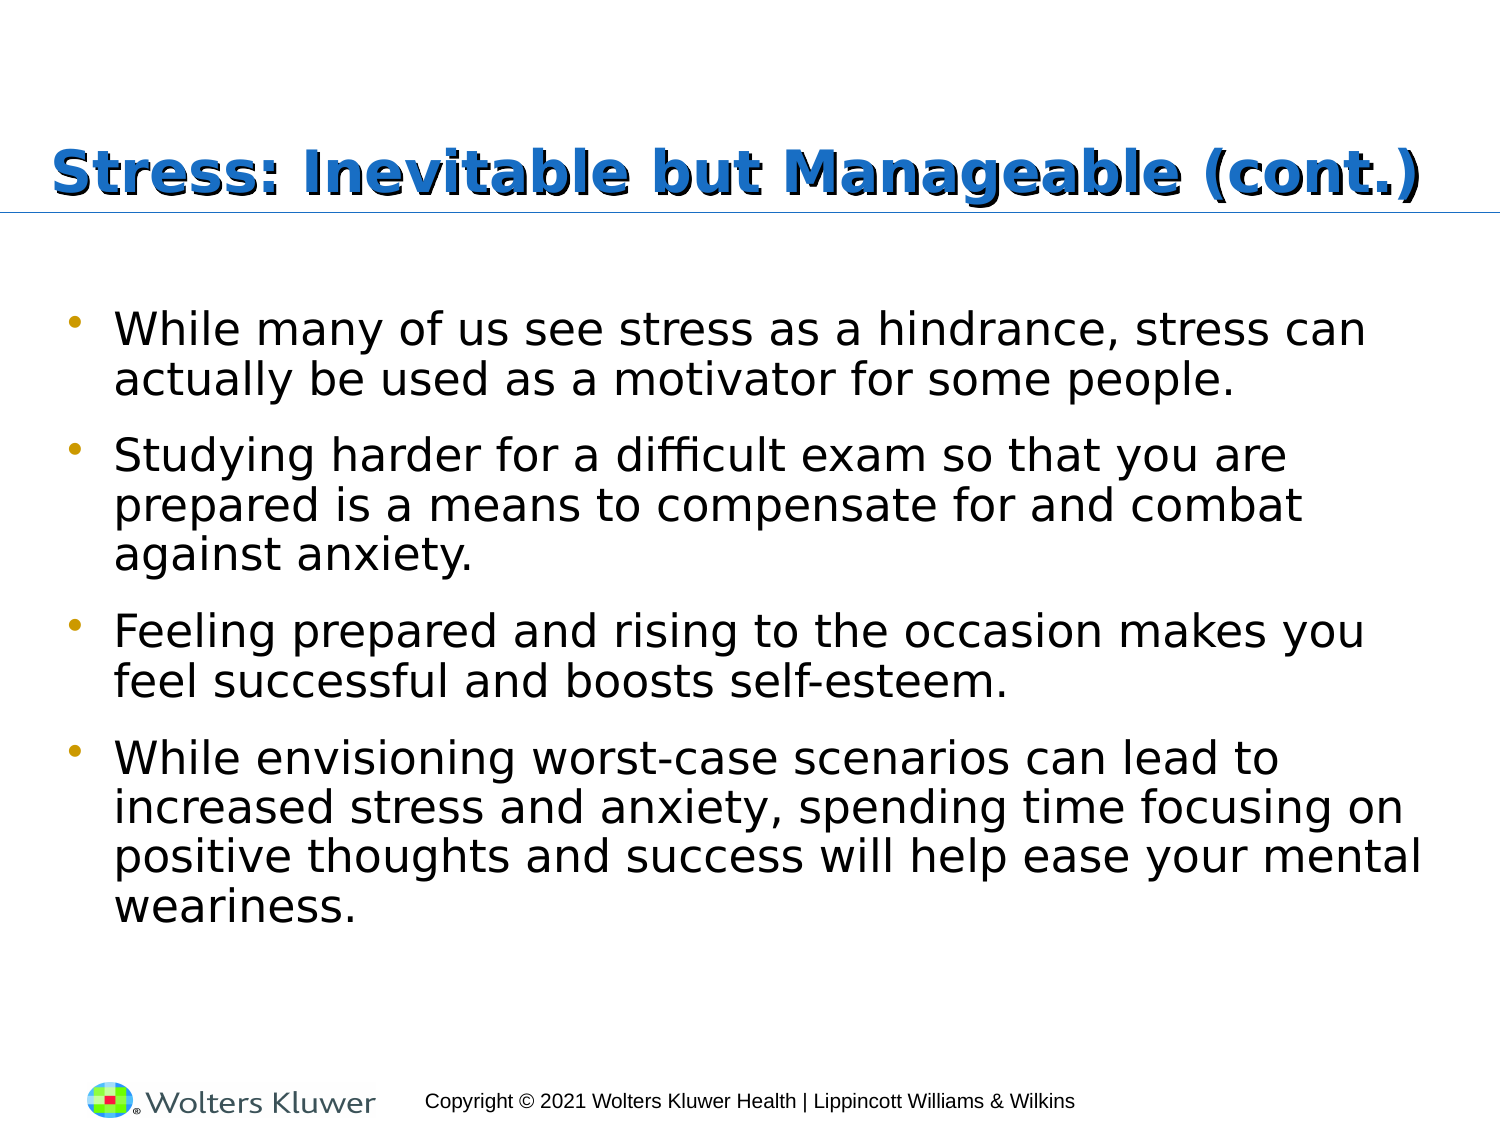

# Stress: Inevitable but Manageable (cont.)
While many of us see stress as a hindrance, stress can actually be used as a motivator for some people.
Studying harder for a difficult exam so that you are prepared is a means to compensate for and combat against anxiety.
Feeling prepared and rising to the occasion makes you feel successful and boosts self-esteem.
While envisioning worst-case scenarios can lead to increased stress and anxiety, spending time focusing on positive thoughts and success will help ease your mental weariness.